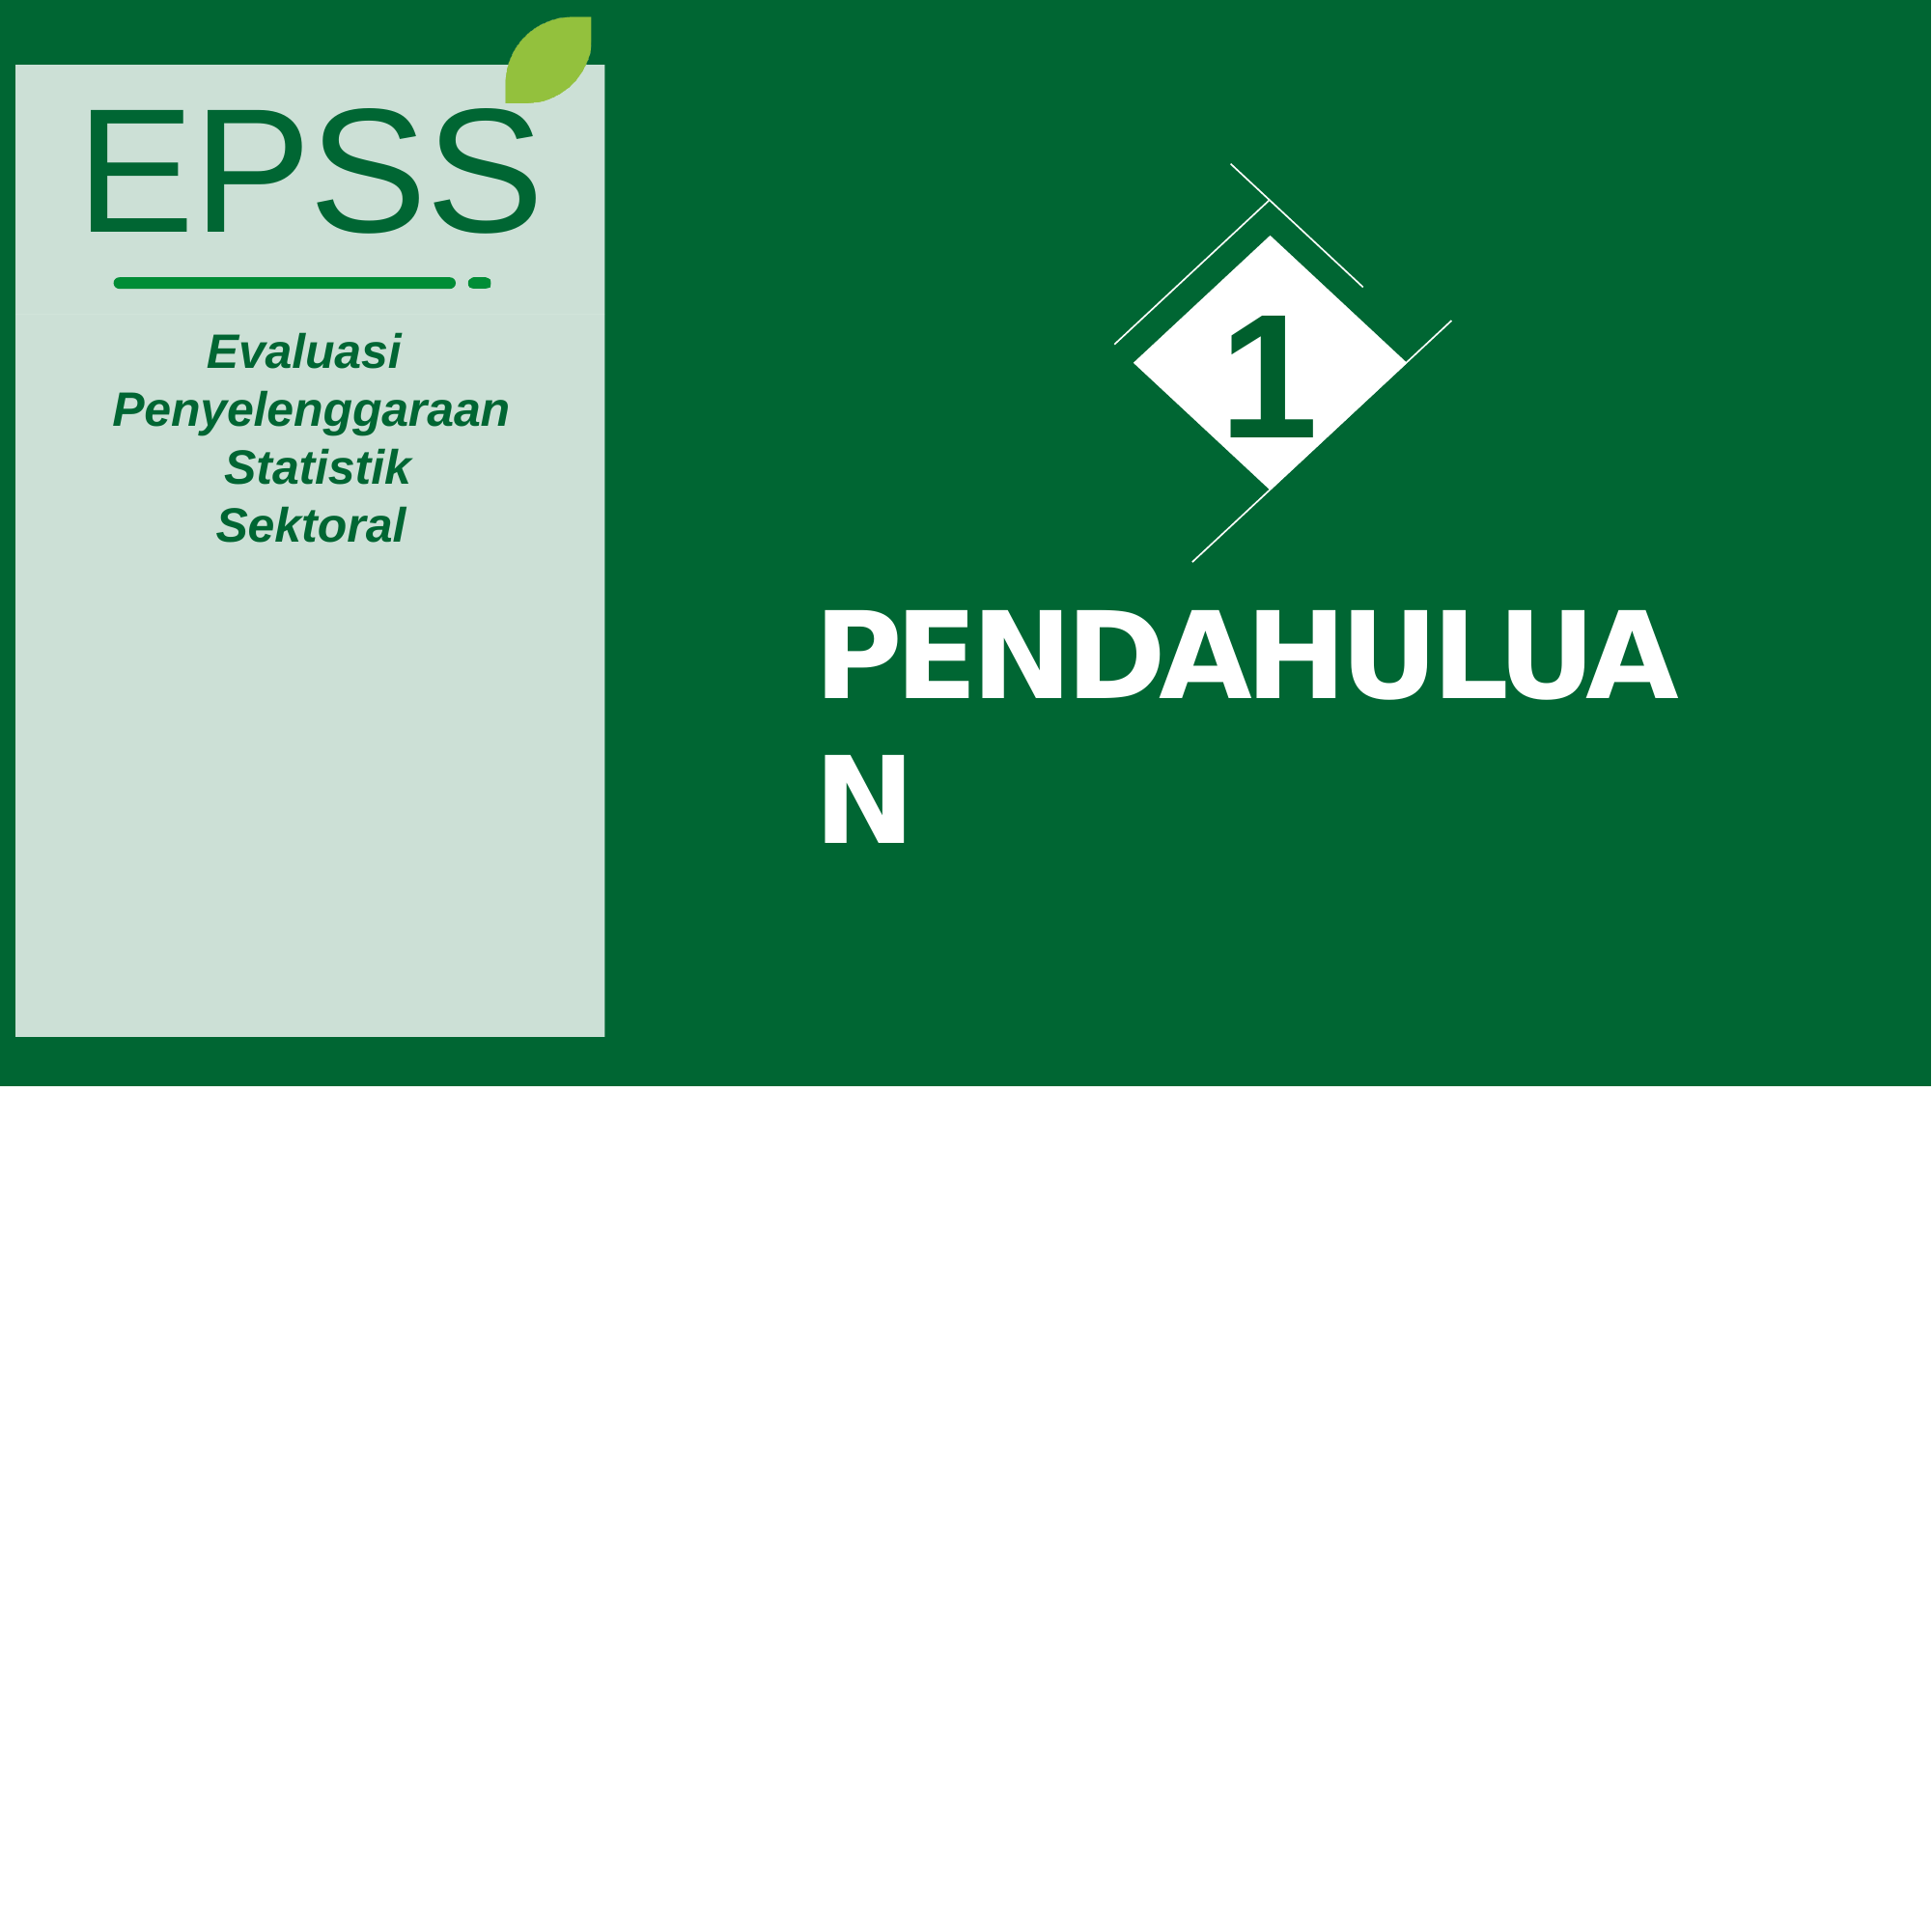

# EPSS

1
PENDAHULUAN

Evaluasi  Penyelenggaraan  Statistik Sektoral